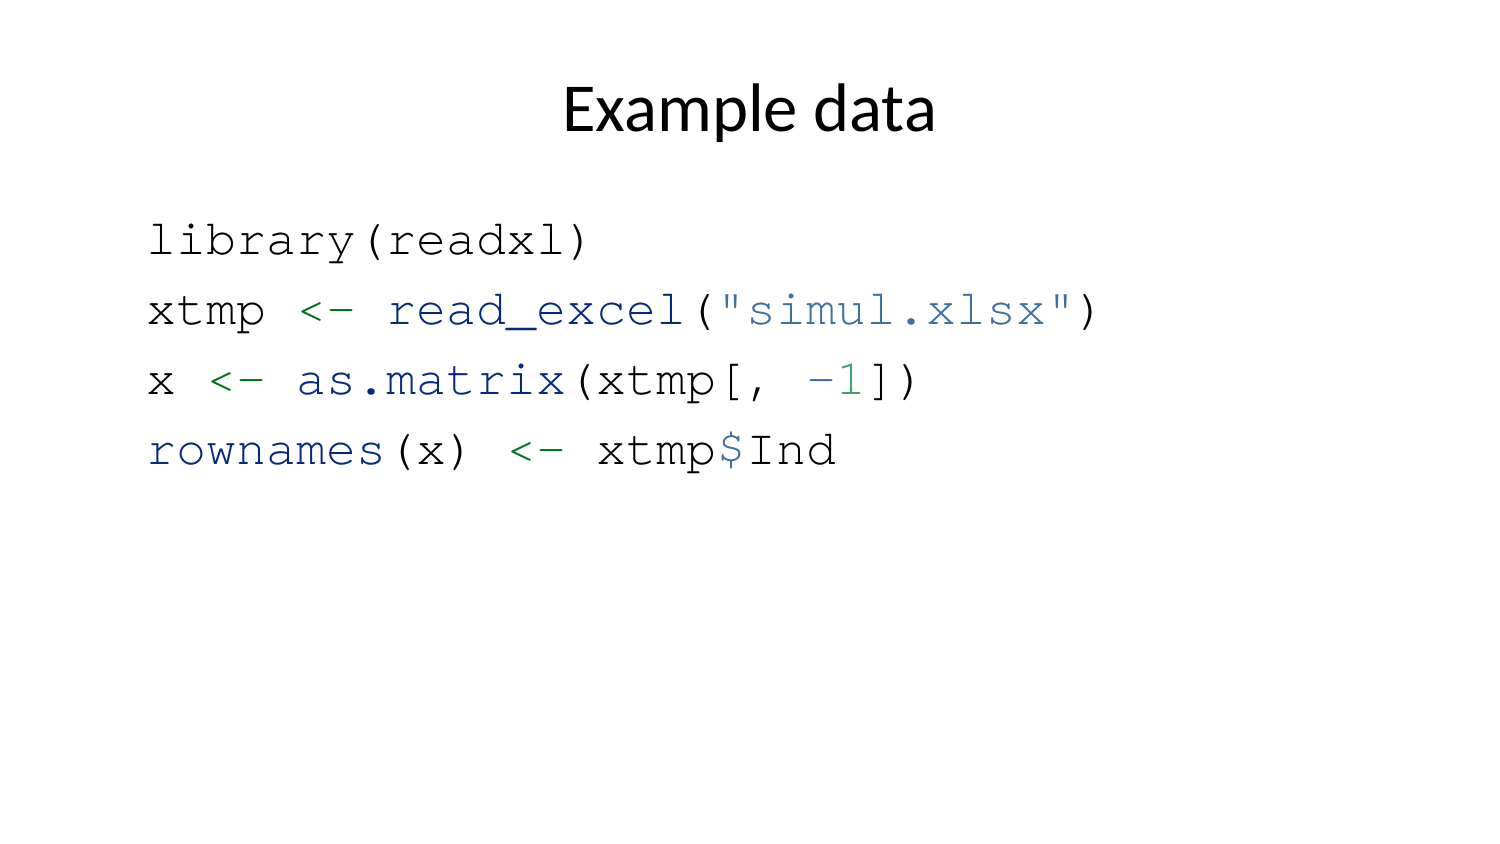

# Example data
library(readxl)
xtmp <- read_excel("simul.xlsx")
x <- as.matrix(xtmp[, -1])
rownames(x) <- xtmp$Ind